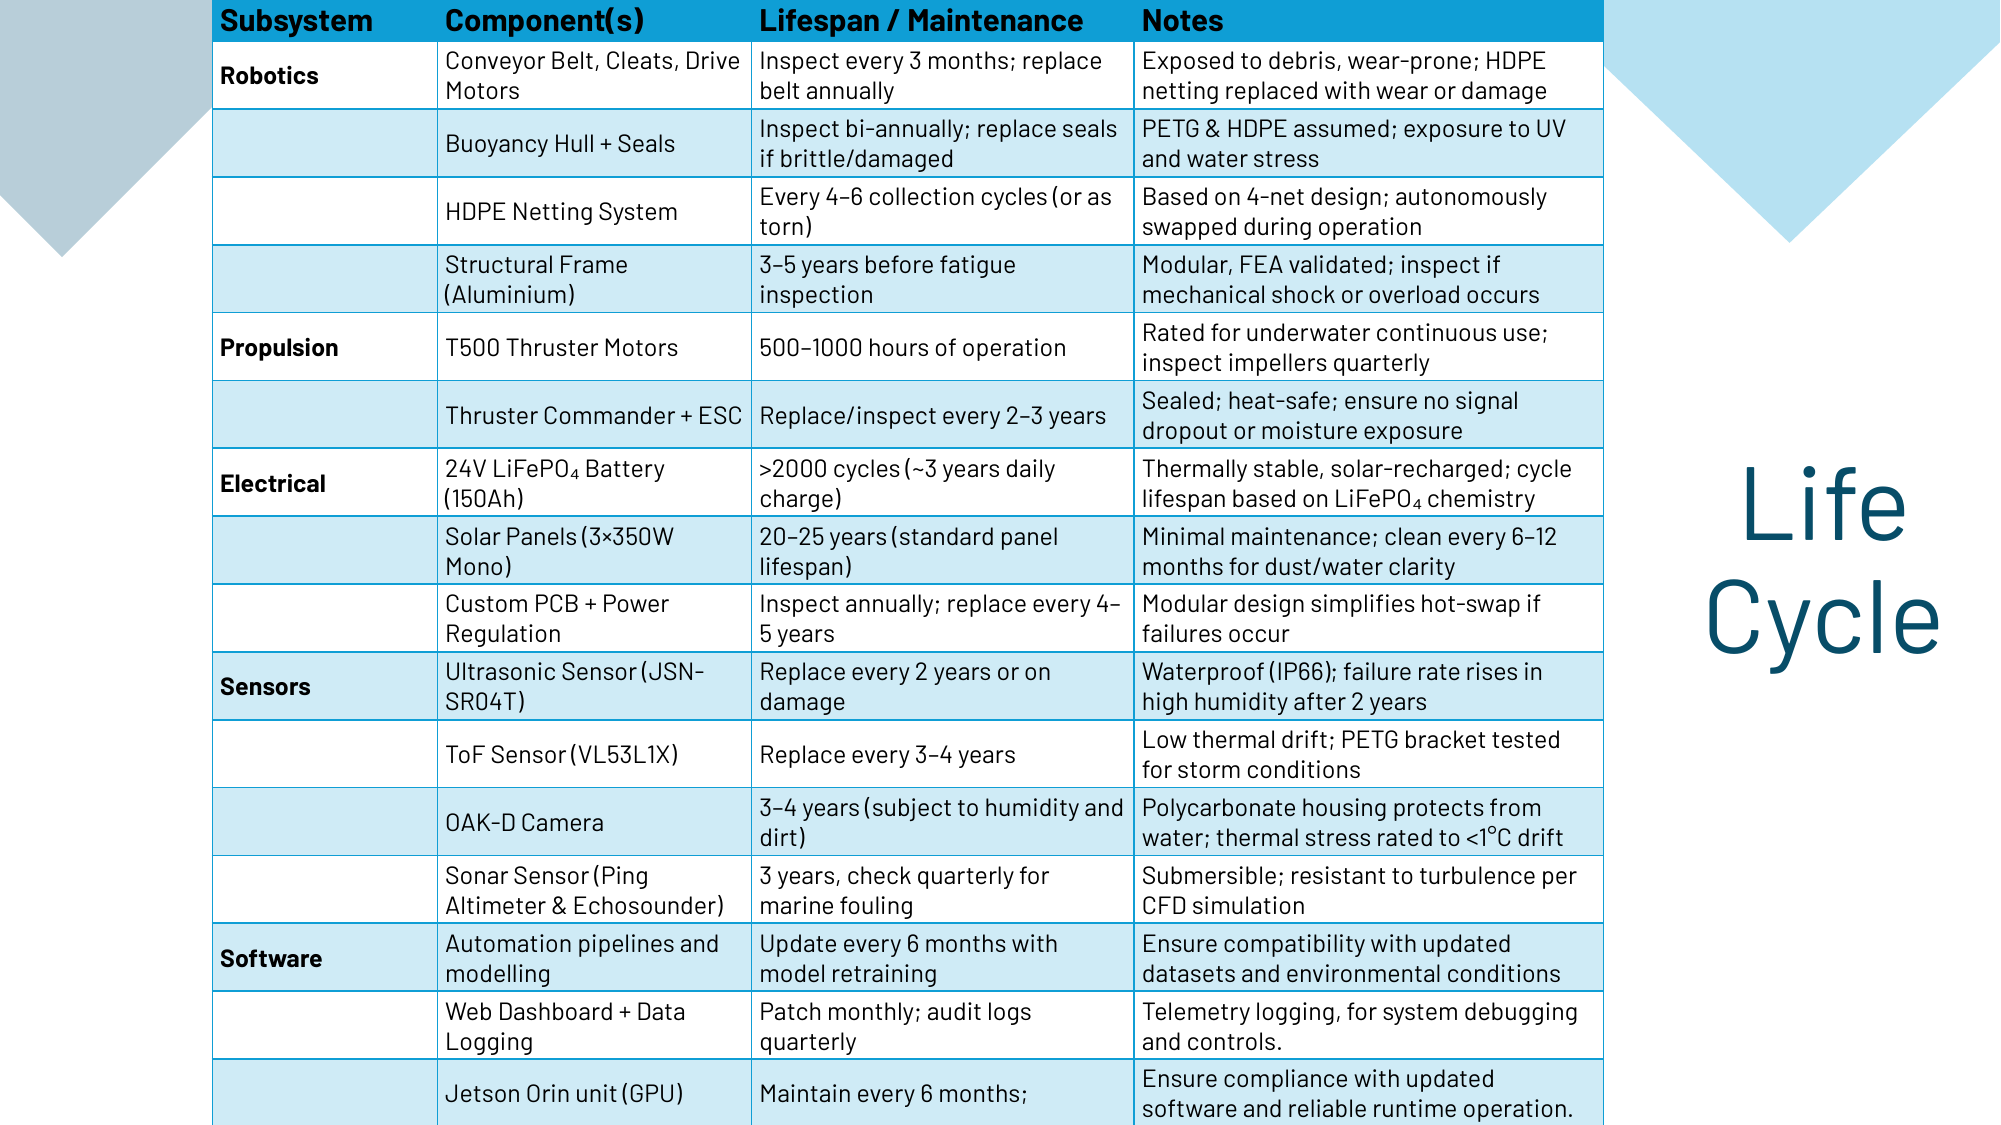

| Subsystem | Component(s) | Lifespan / Maintenance | Notes |
| --- | --- | --- | --- |
| Robotics | Conveyor Belt, Cleats, Drive Motors | Inspect every 3 months; replace belt annually | Exposed to debris, wear-prone; HDPE netting replaced with wear or damage |
|  | Buoyancy Hull + Seals | Inspect bi-annually; replace seals if brittle/damaged | PETG & HDPE assumed; exposure to UV and water stress |
|  | HDPE Netting System | Every 4–6 collection cycles (or as torn) | Based on 4-net design; autonomously swapped during operation |
|  | Structural Frame (Aluminium) | 3–5 years before fatigue inspection | Modular, FEA validated; inspect if mechanical shock or overload occurs |
| Propulsion | T500 Thruster Motors | 500–1000 hours of operation | Rated for underwater continuous use; inspect impellers quarterly |
|  | Thruster Commander + ESC | Replace/inspect every 2–3 years | Sealed; heat-safe; ensure no signal dropout or moisture exposure |
| Electrical | 24V LiFePO₄ Battery (150Ah) | >2000 cycles (~3 years daily charge) | Thermally stable, solar-recharged; cycle lifespan based on LiFePO₄ chemistry |
|  | Solar Panels (3×350W Mono) | 20–25 years (standard panel lifespan) | Minimal maintenance; clean every 6–12 months for dust/water clarity |
|  | Custom PCB + Power Regulation | Inspect annually; replace every 4–5 years | Modular design simplifies hot-swap if failures occur |
| Sensors | Ultrasonic Sensor (JSN-SR04T) | Replace every 2 years or on damage | Waterproof (IP66); failure rate rises in high humidity after 2 years |
|  | ToF Sensor (VL53L1X) | Replace every 3–4 years | Low thermal drift; PETG bracket tested for storm conditions |
|  | OAK-D Camera | 3–4 years (subject to humidity and dirt) | Polycarbonate housing protects from water; thermal stress rated to <1°C drift |
|  | Sonar Sensor (Ping Altimeter & Echosounder) | 3 years, check quarterly for marine fouling | Submersible; resistant to turbulence per CFD simulation |
| Software | Automation pipelines and modelling | Update every 6 months with model retraining | Ensure compatibility with updated datasets and environmental conditions |
|  | Web Dashboard + Data Logging | Patch monthly; audit logs quarterly | Telemetry logging, for system debugging and controls. |
|  | Jetson Orin unit (GPU) | Maintain every 6 months; | Ensure compliance with updated software and reliable runtime operation. |
# Life Cycle